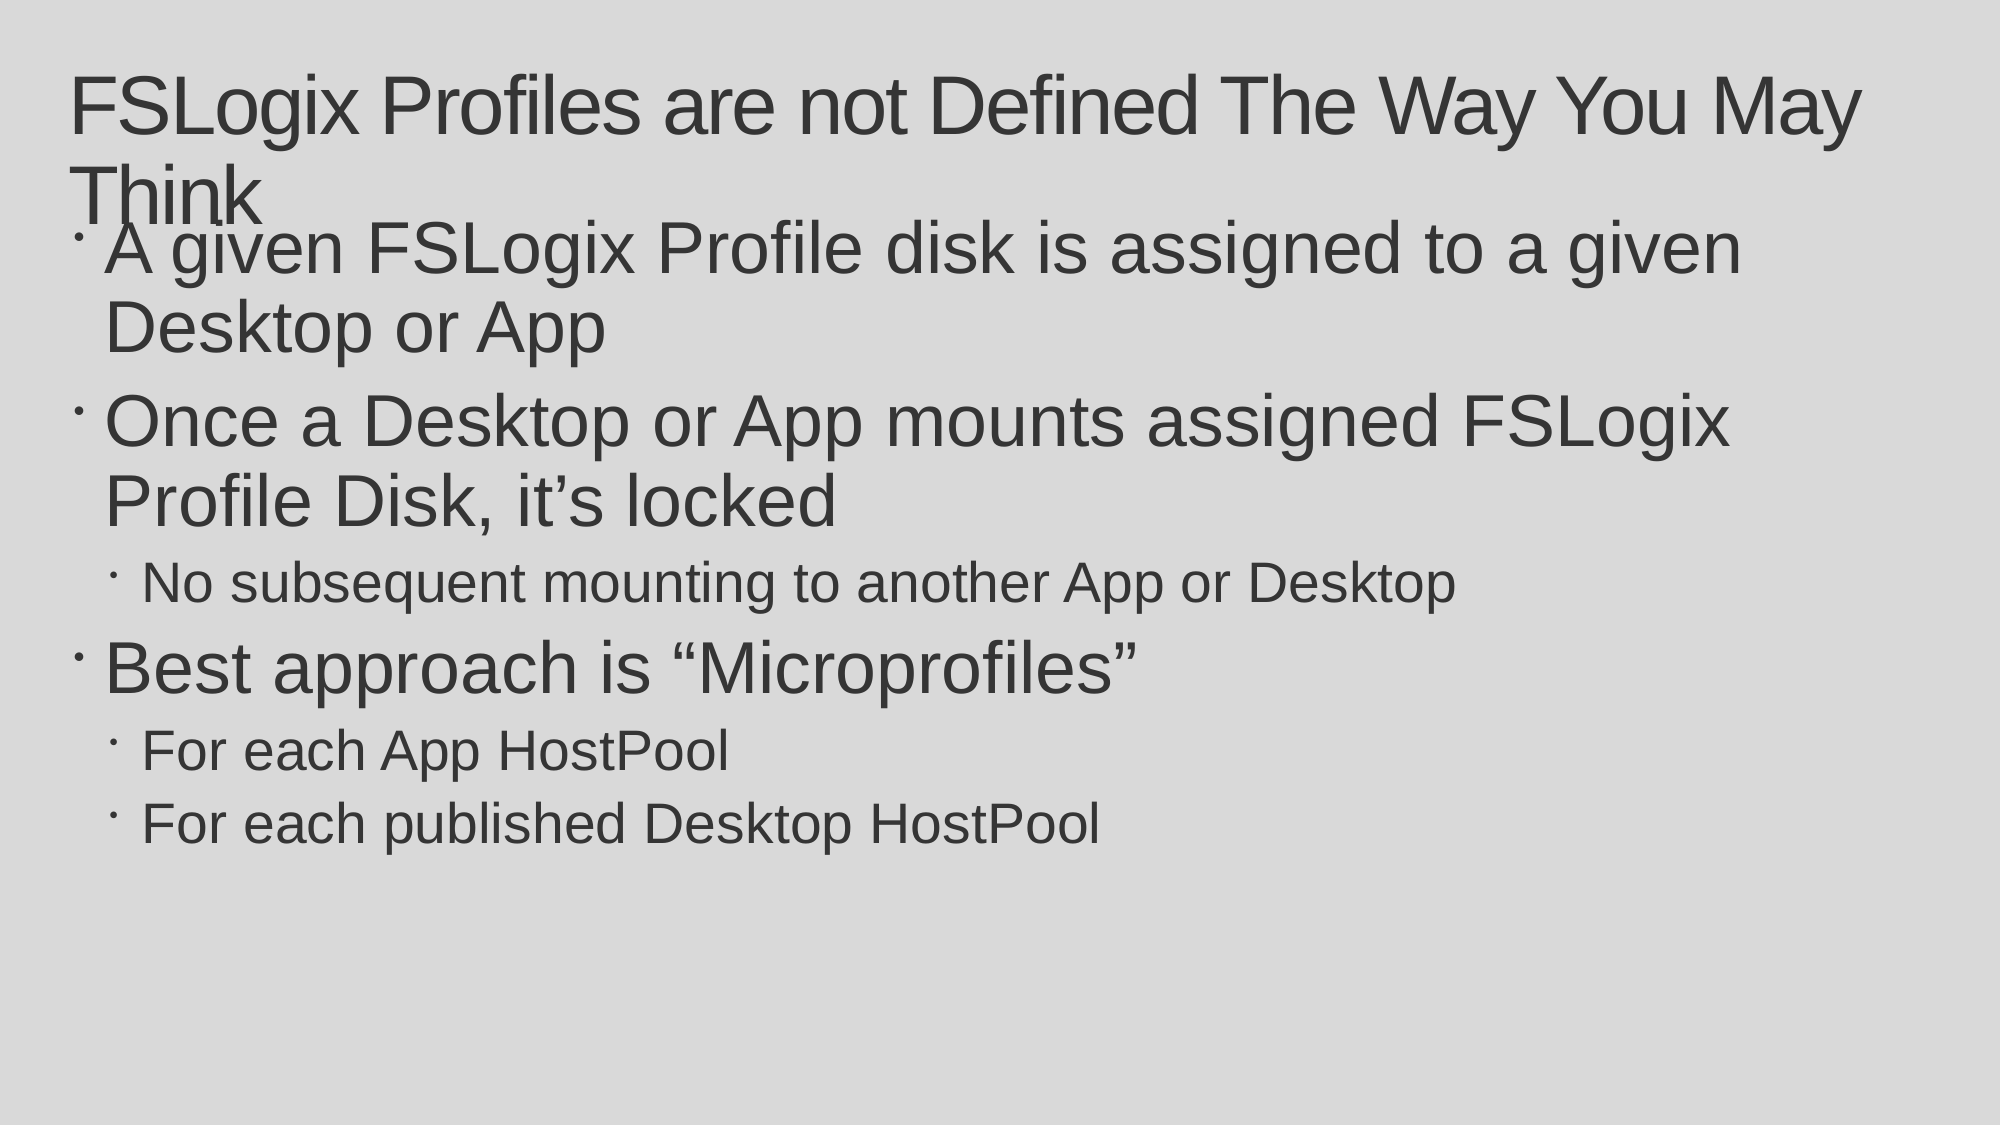

# FSLogix Profiles are not Defined The Way You May Think
A given FSLogix Profile disk is assigned to a given Desktop or App
Once a Desktop or App mounts assigned FSLogix Profile Disk, it’s locked
No subsequent mounting to another App or Desktop
Best approach is “Microprofiles”
For each App HostPool
For each published Desktop HostPool